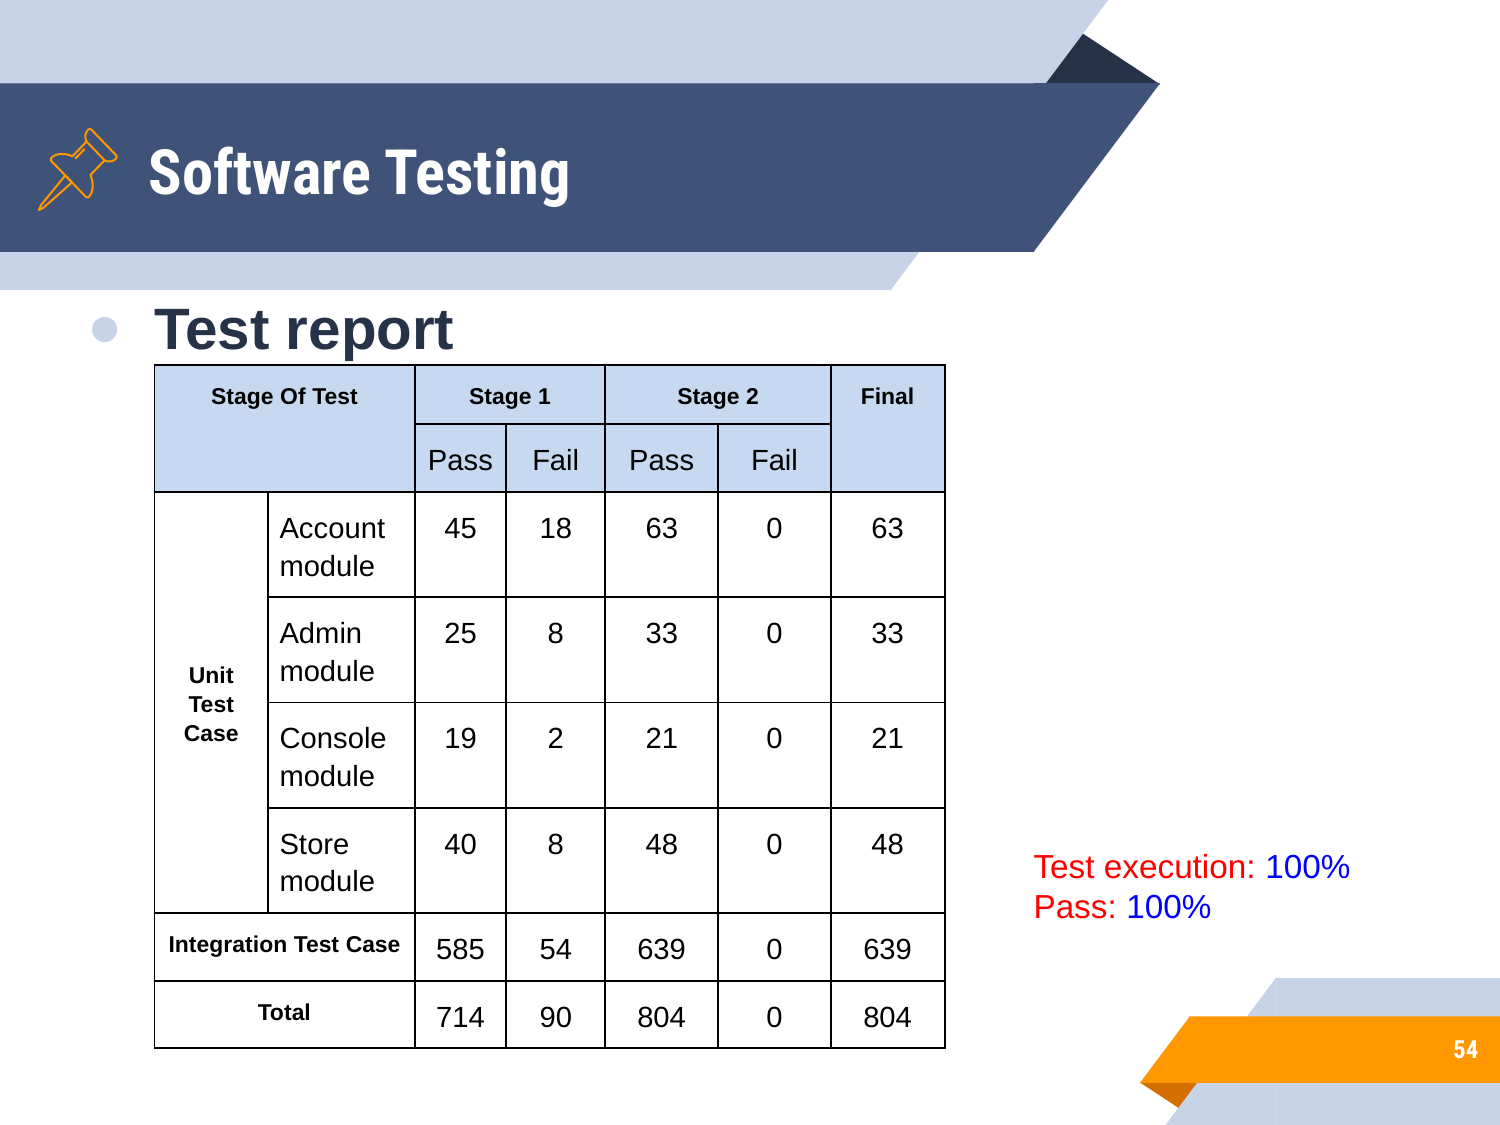

# Software Testing

Test report
| Stage Of Test |  | Stage 1 |  | Stage 2 |  | Final |
| --- | --- | --- | --- | --- | --- | --- |
|  |  | Pass | Fail | Pass | Fail |  |
| Unit Test Case | Account module | 45 | 18 | 63 | 0 | 63 |
|  | Admin module | 25 | 8 | 33 | 0 | 33 |
|  | Console module | 19 | 2 | 21 | 0 | 21 |
|  | Store module | 40 | 8 | 48 | 0 | 48 |
| Integration Test Case |  | 585 | 54 | 639 | 0 | 639 |
| Total |  | 714 | 90 | 804 | 0 | 804 |
Test execution: 100%
Pass: 100%
54